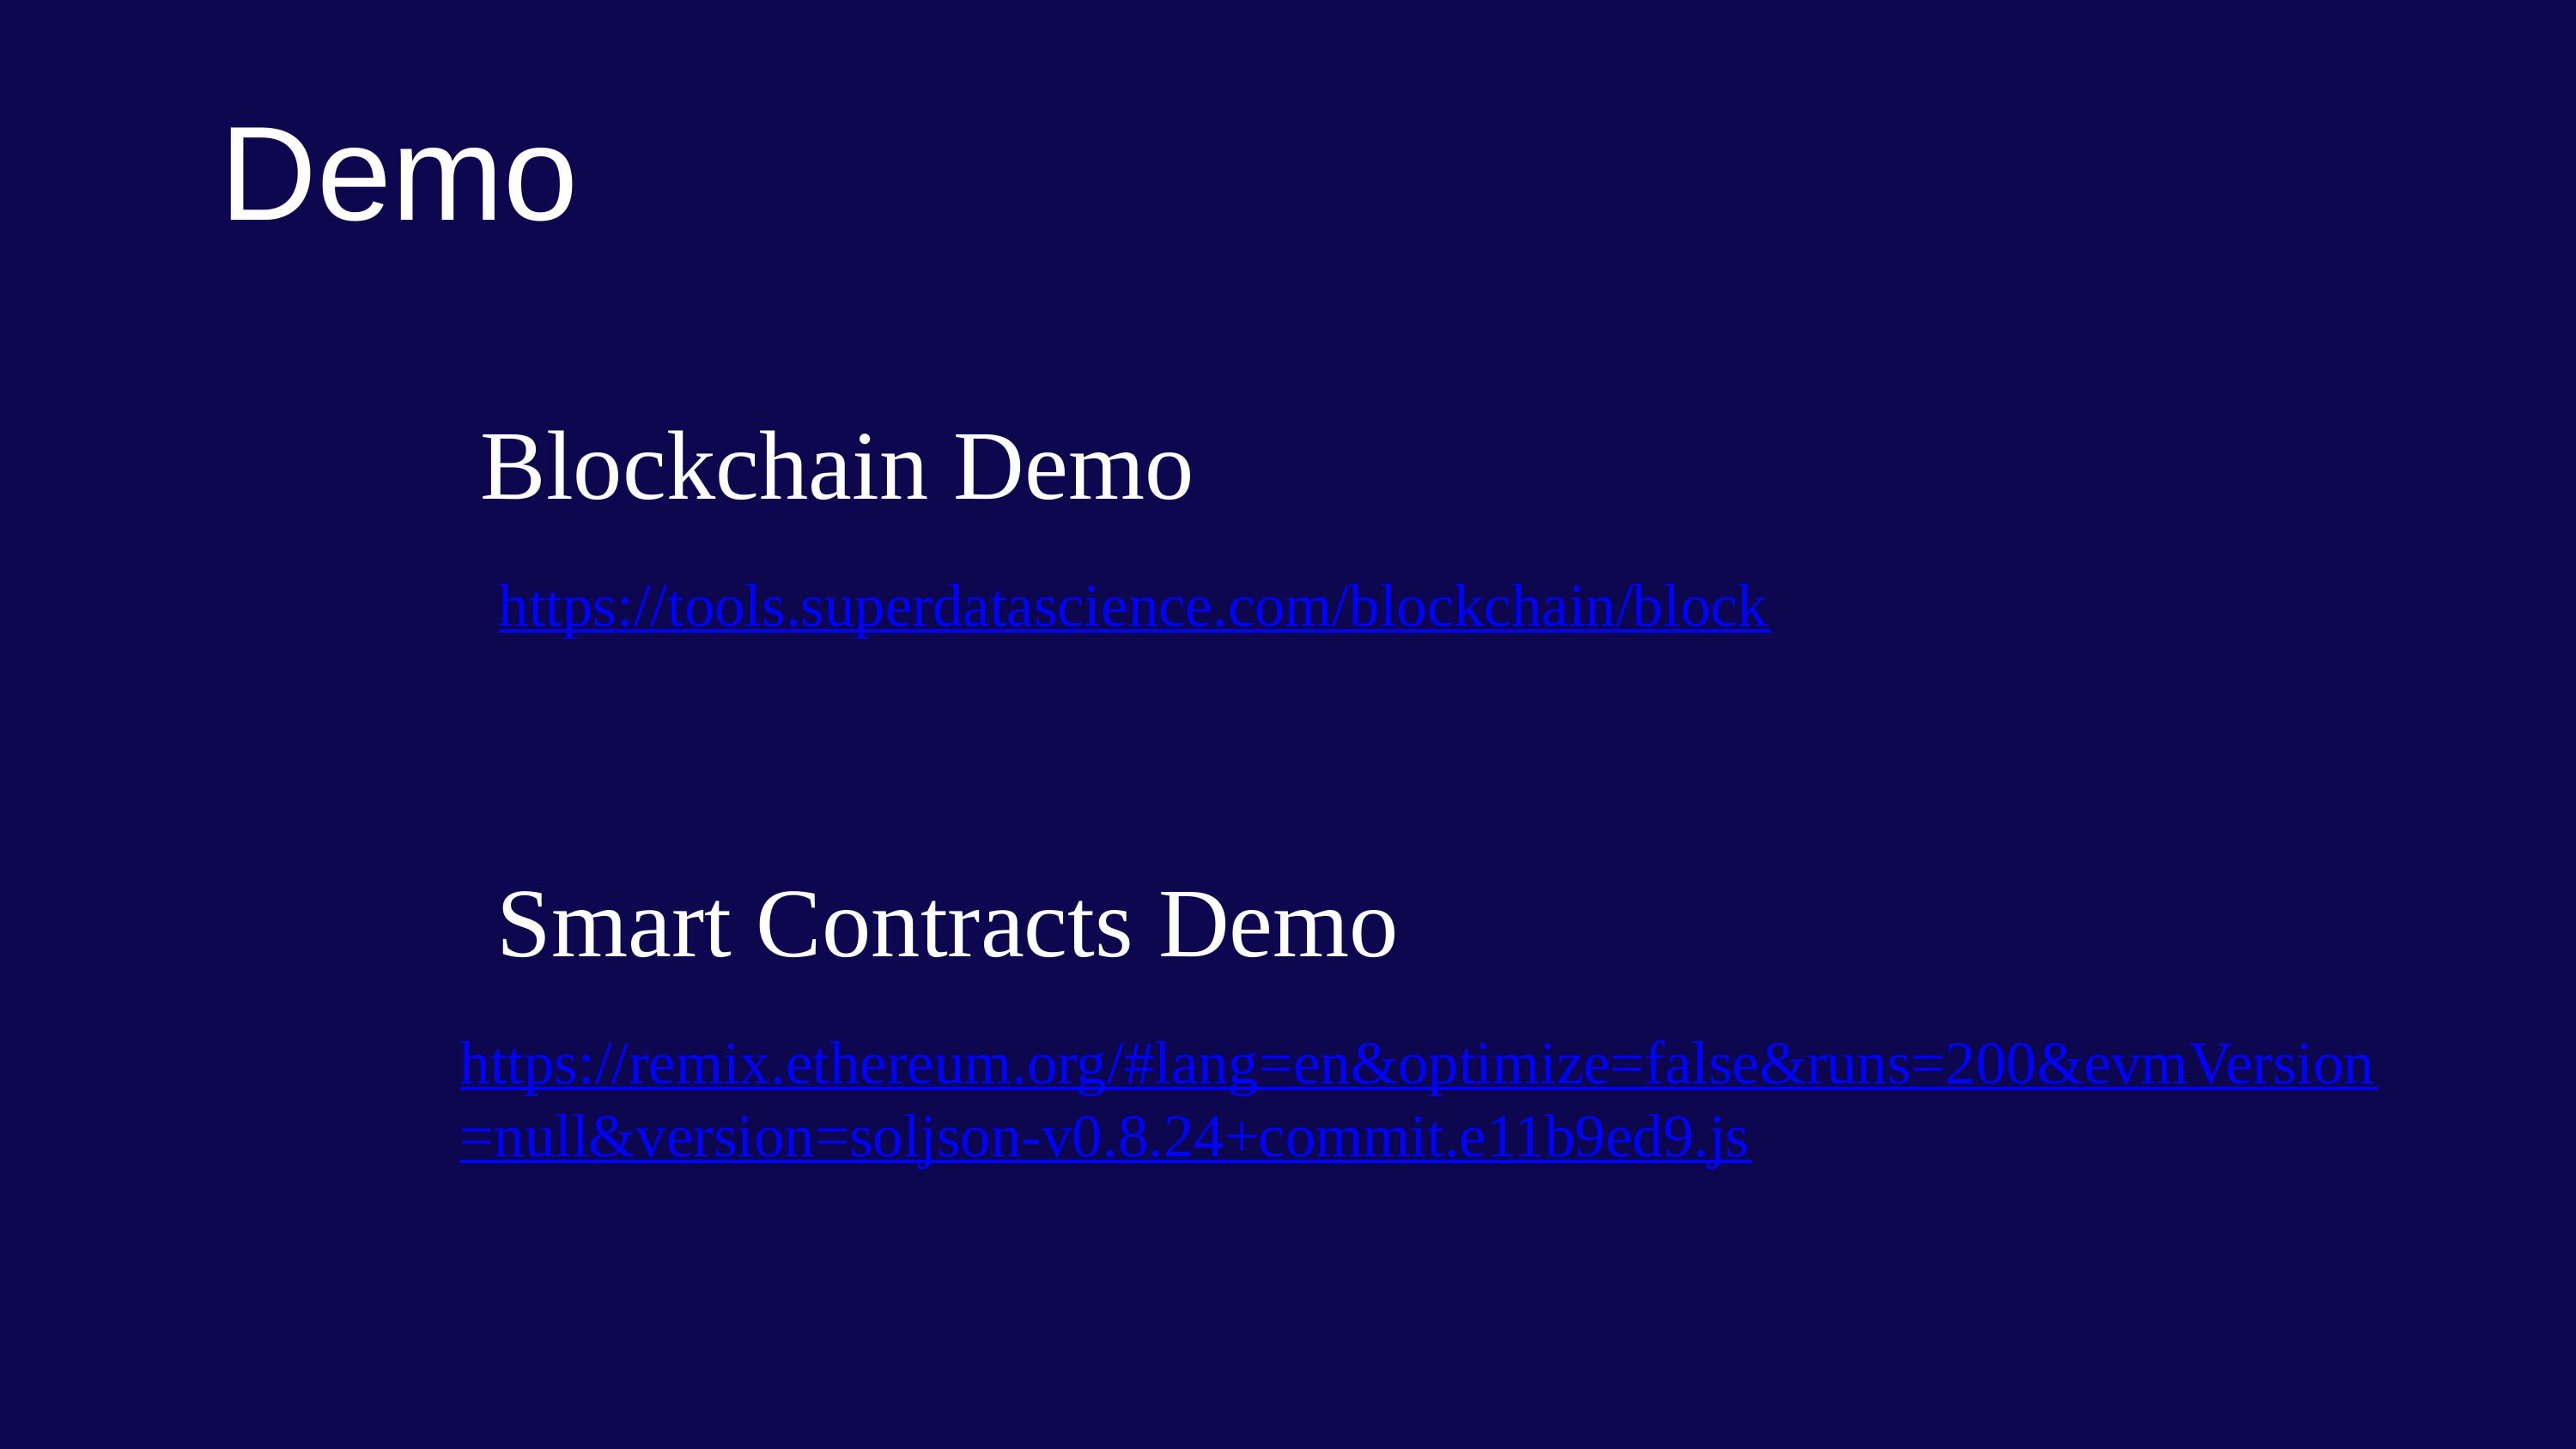

Demo
Blockchain Demo
https://tools.superdatascience.com/blockchain/block
Smart Contracts Demo
https://remix.ethereum.org/#lang=en&optimize=false&runs=200&evmVersion=null&version=soljson-v0.8.24+commit.e11b9ed9.js